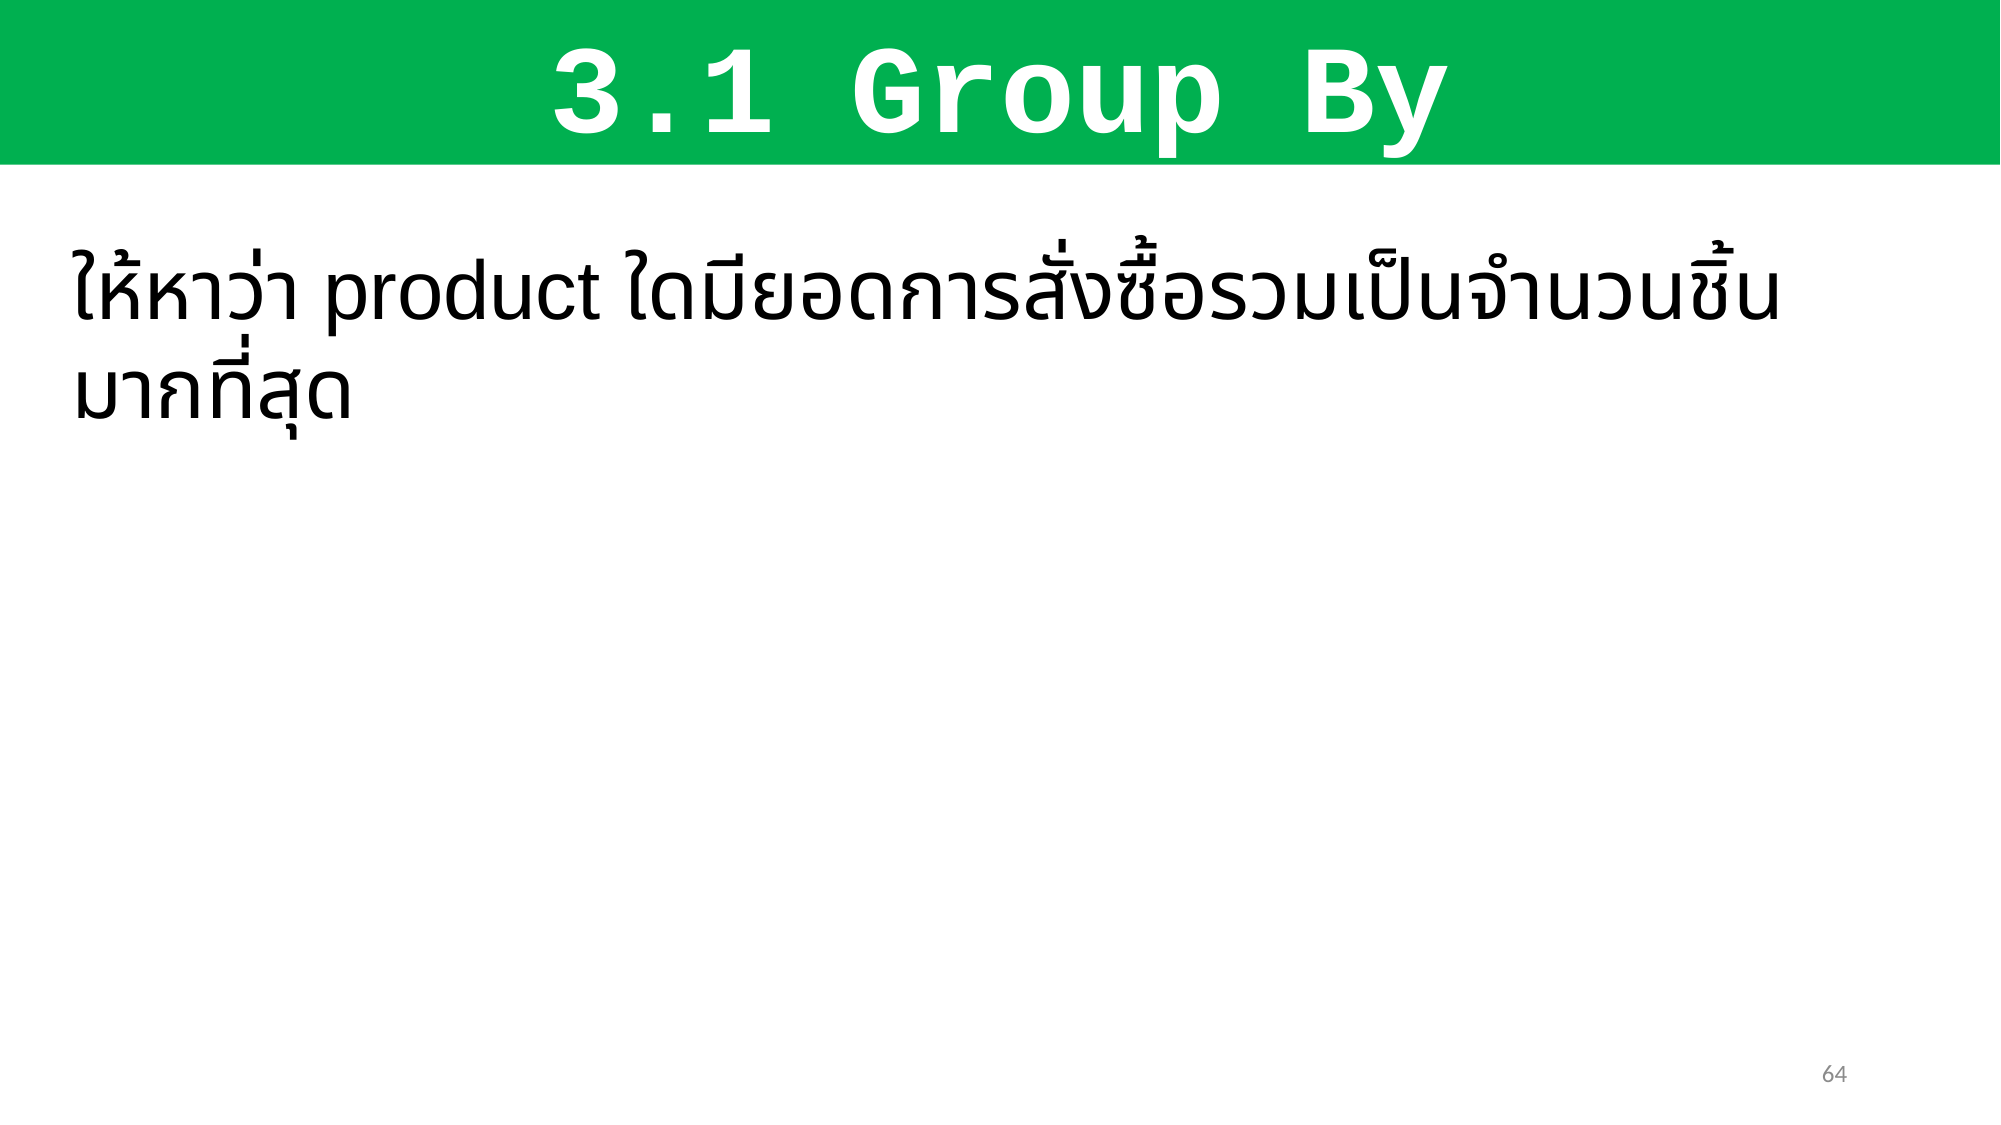

3.1 Group By
ให้หาว่า product ใดมียอดการสั่งซื้อรวมเป็นจำนวนชิ้นมากที่สุด
64